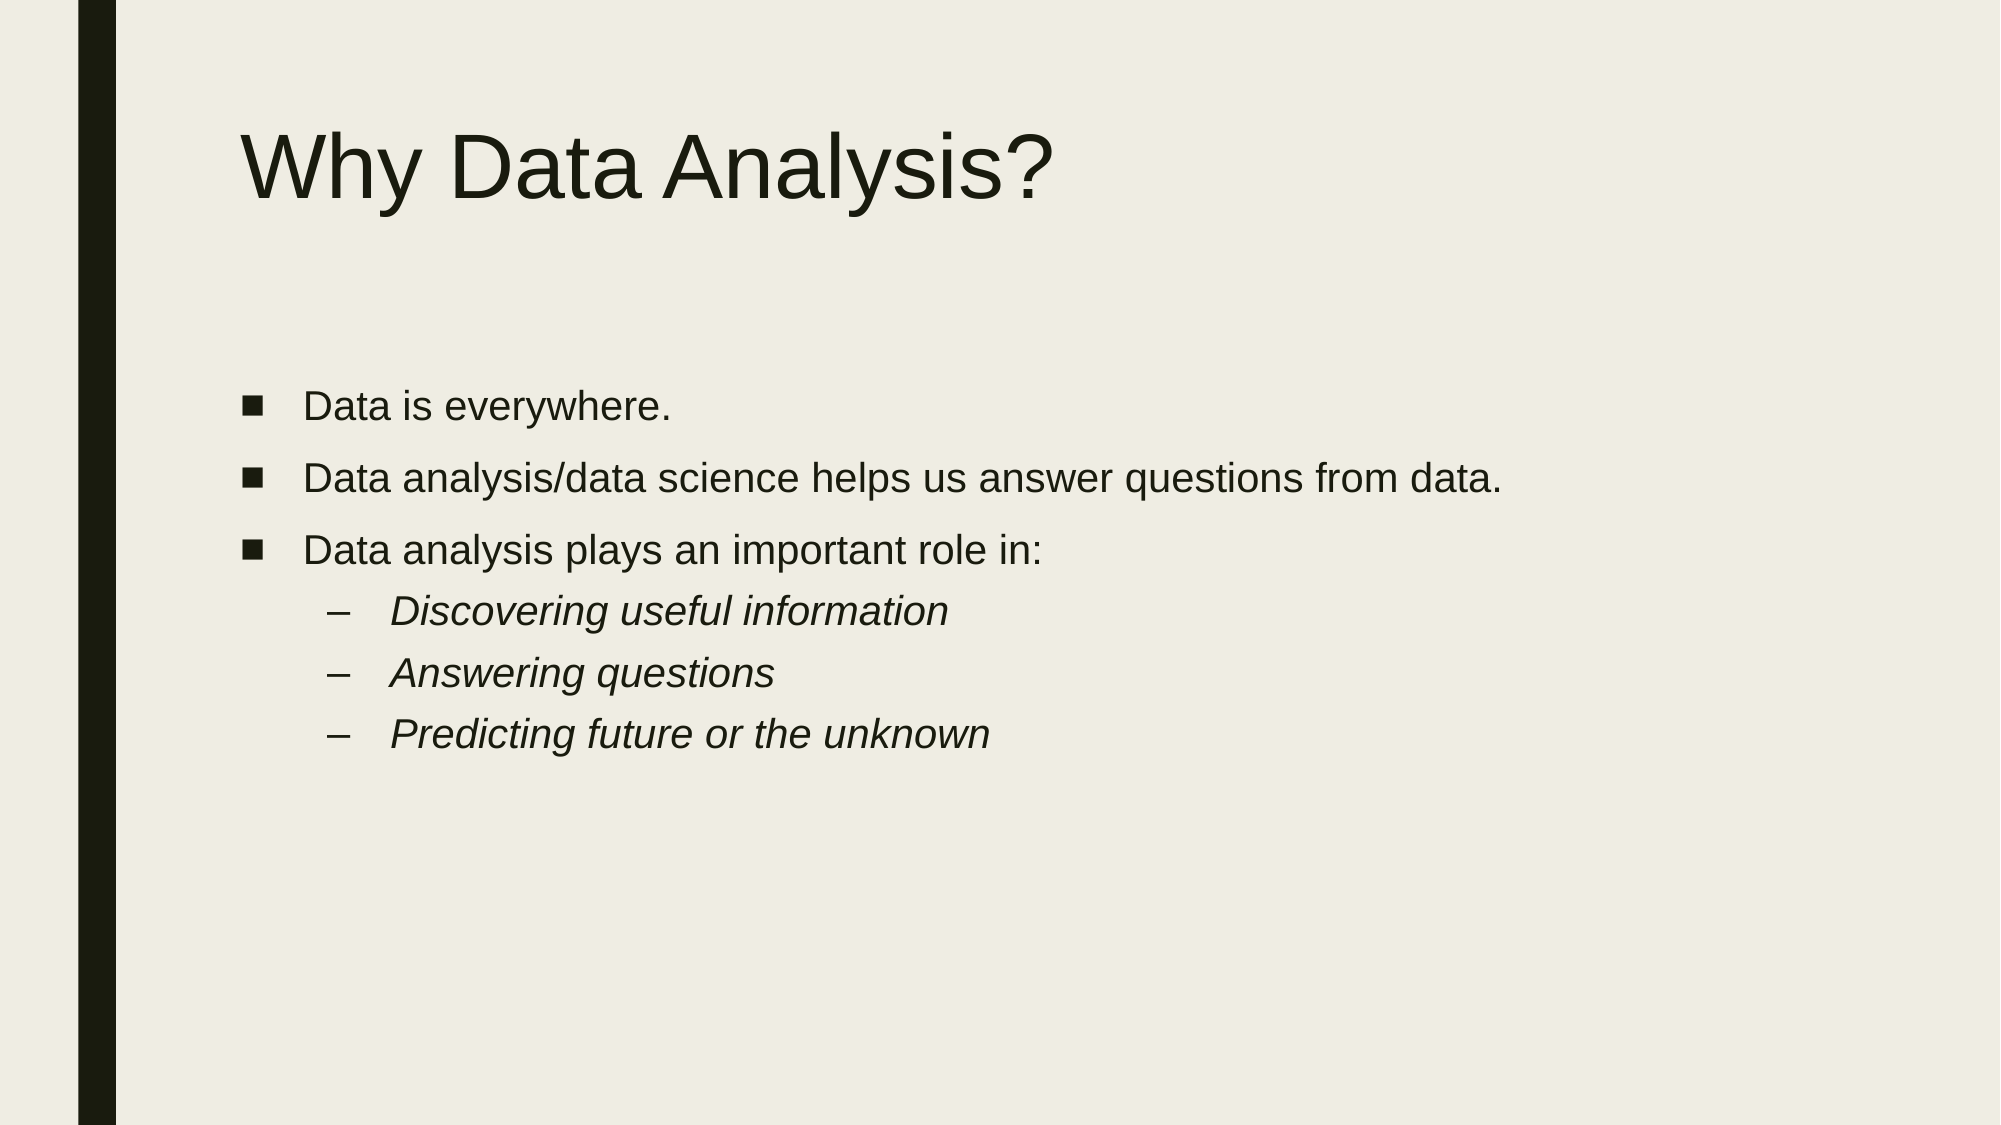

# Why Data Analysis?
Data is everywhere.
Data analysis/data science helps us answer questions from data.
Data analysis plays an important role in:
Discovering useful information
Answering questions
Predicting future or the unknown